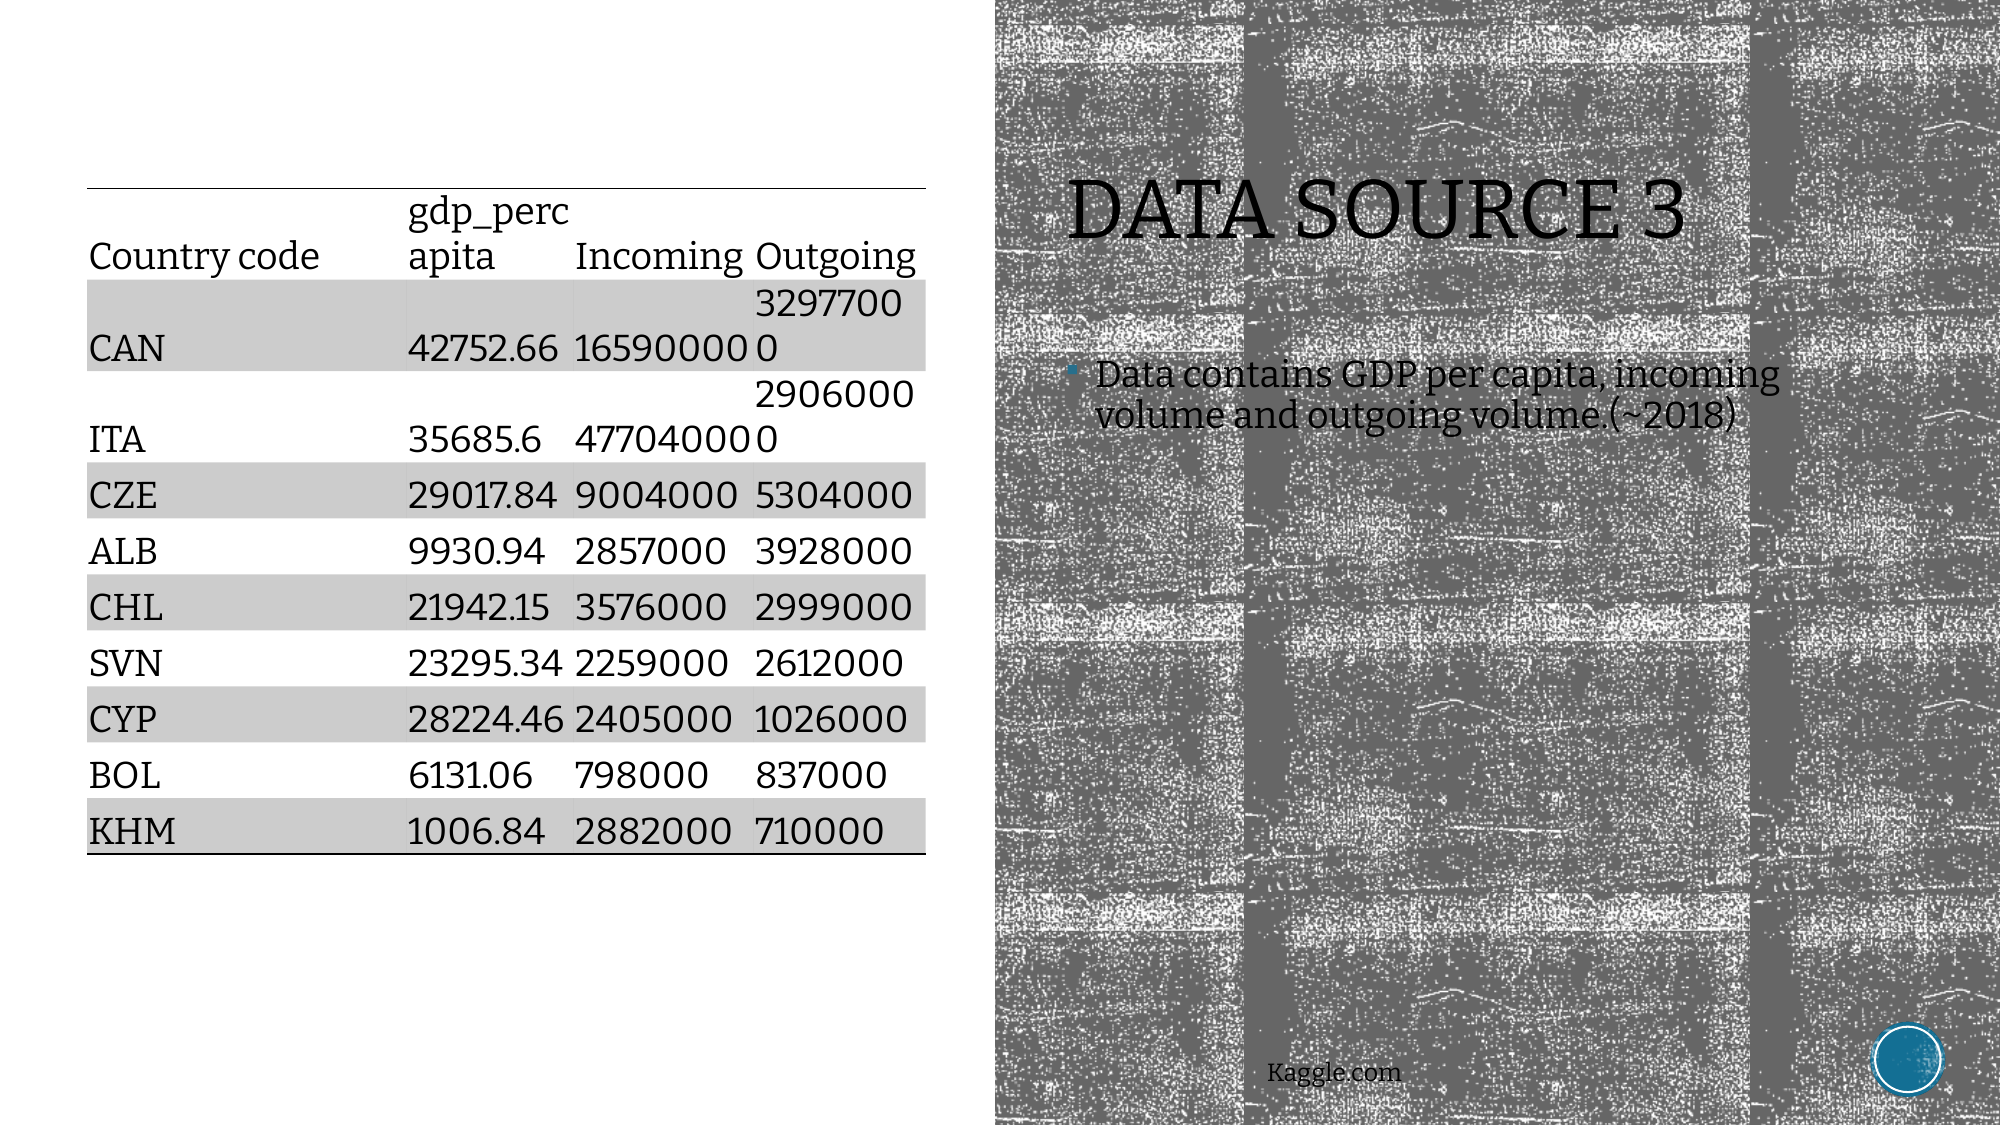

# DATA Source 3
| Country code | gdp\_percapita | Incoming | Outgoing |
| --- | --- | --- | --- |
| CAN | 42752.66 | 16590000 | 32977000 |
| ITA | 35685.6 | 47704000 | 29060000 |
| CZE | 29017.84 | 9004000 | 5304000 |
| ALB | 9930.94 | 2857000 | 3928000 |
| CHL | 21942.15 | 3576000 | 2999000 |
| SVN | 23295.34 | 2259000 | 2612000 |
| CYP | 28224.46 | 2405000 | 1026000 |
| BOL | 6131.06 | 798000 | 837000 |
| KHM | 1006.84 | 2882000 | 710000 |
Data contains GDP per capita, incoming volume and outgoing volume.(~2018)

Kaggle.com